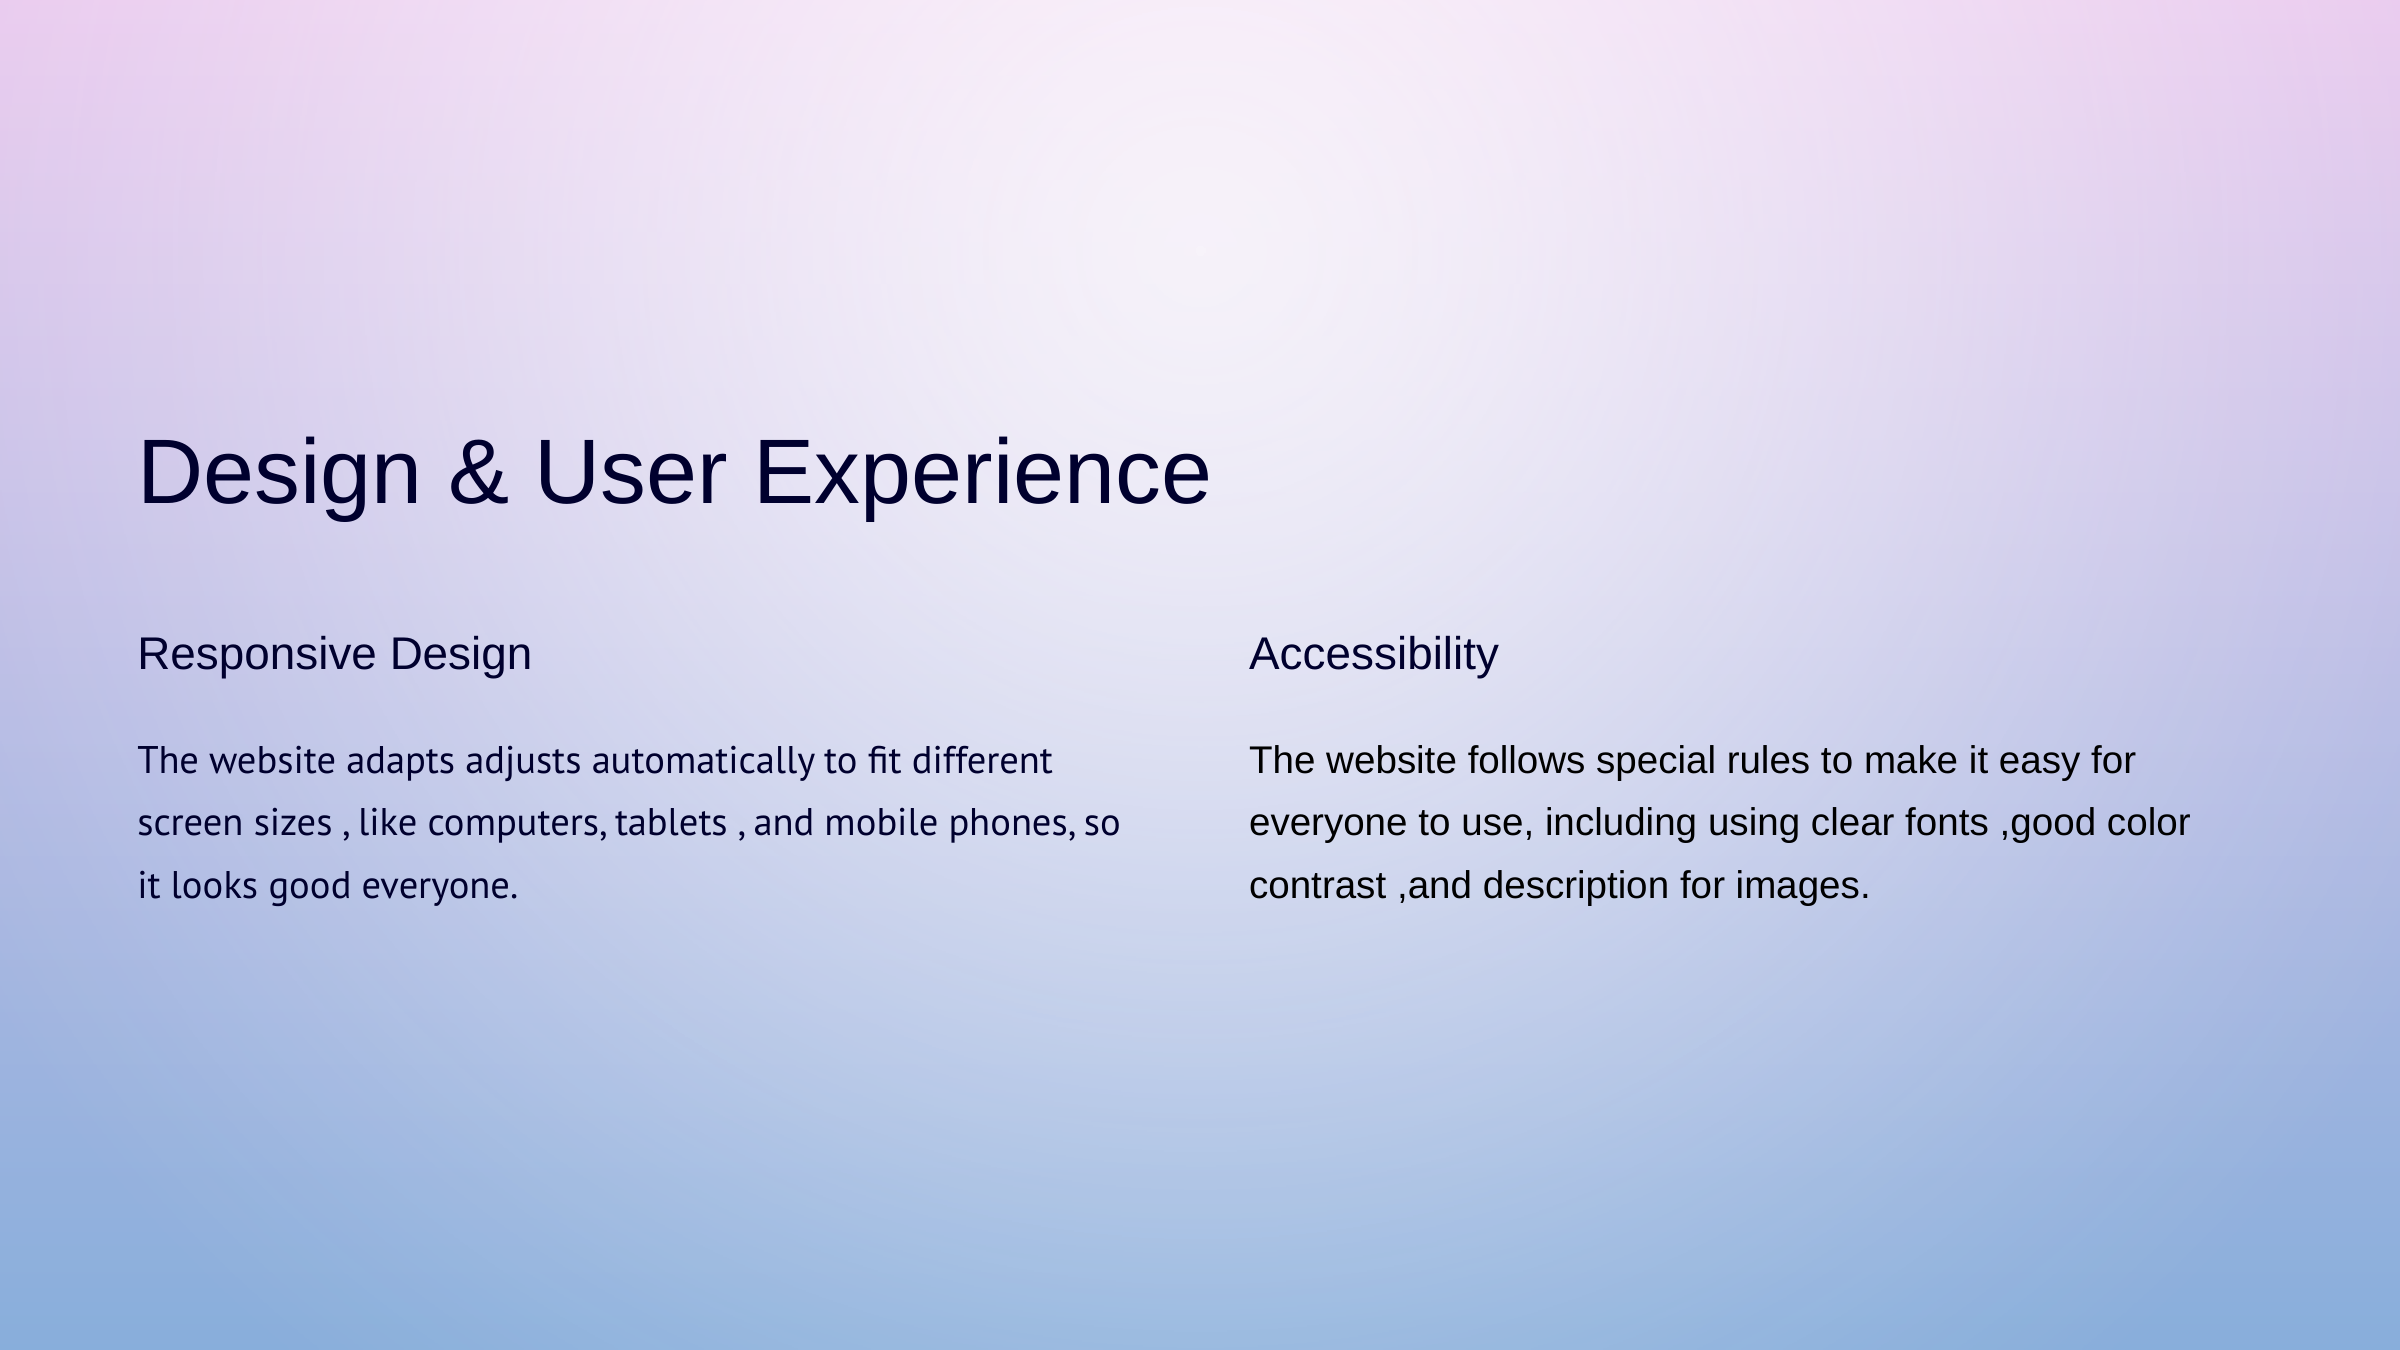

Design & User Experience
Responsive Design
Accessibility
The website follows special rules to make it easy for everyone to use, including using clear fonts ,good color contrast ,and description for images.

The website adapts adjusts automatically to fit different screen sizes , like computers, tablets , and mobile phones, so it looks good everyone.